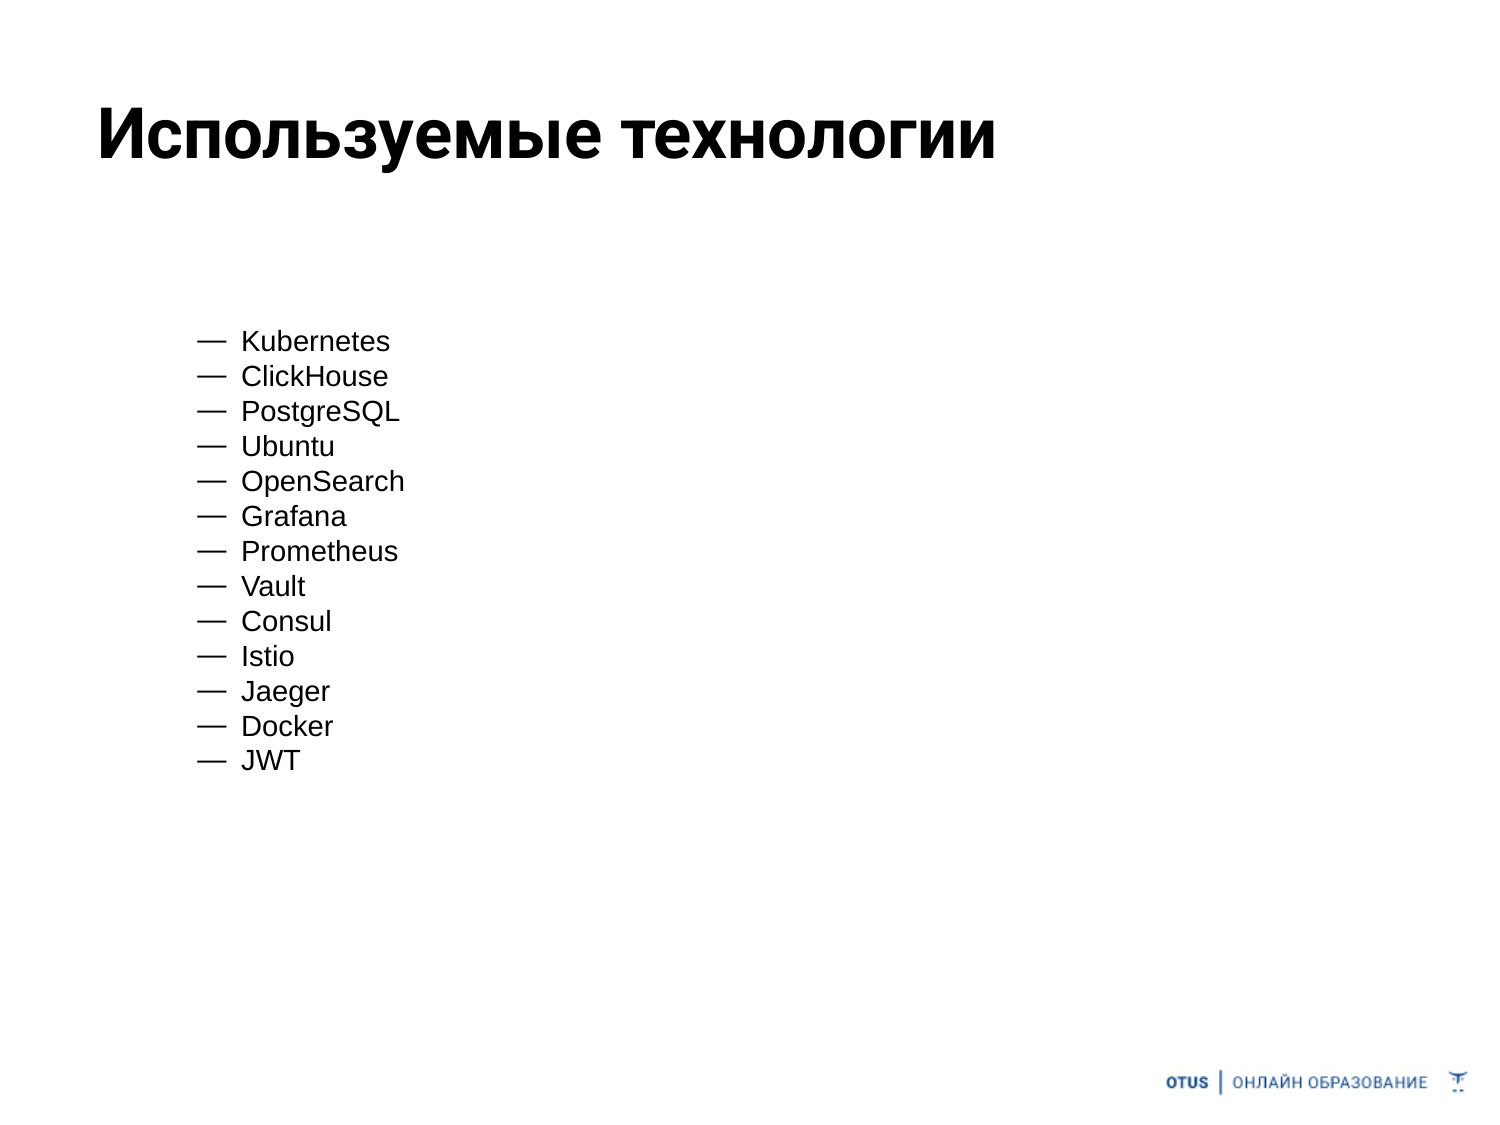

# Используемые технологии
 Kubernetes
 ClickHouse
 PostgreSQL
 Ubuntu
 OpenSearch
 Grafana
 Prometheus
 Vault
 Consul
 Istio
 Jaeger
 Docker
 JWT